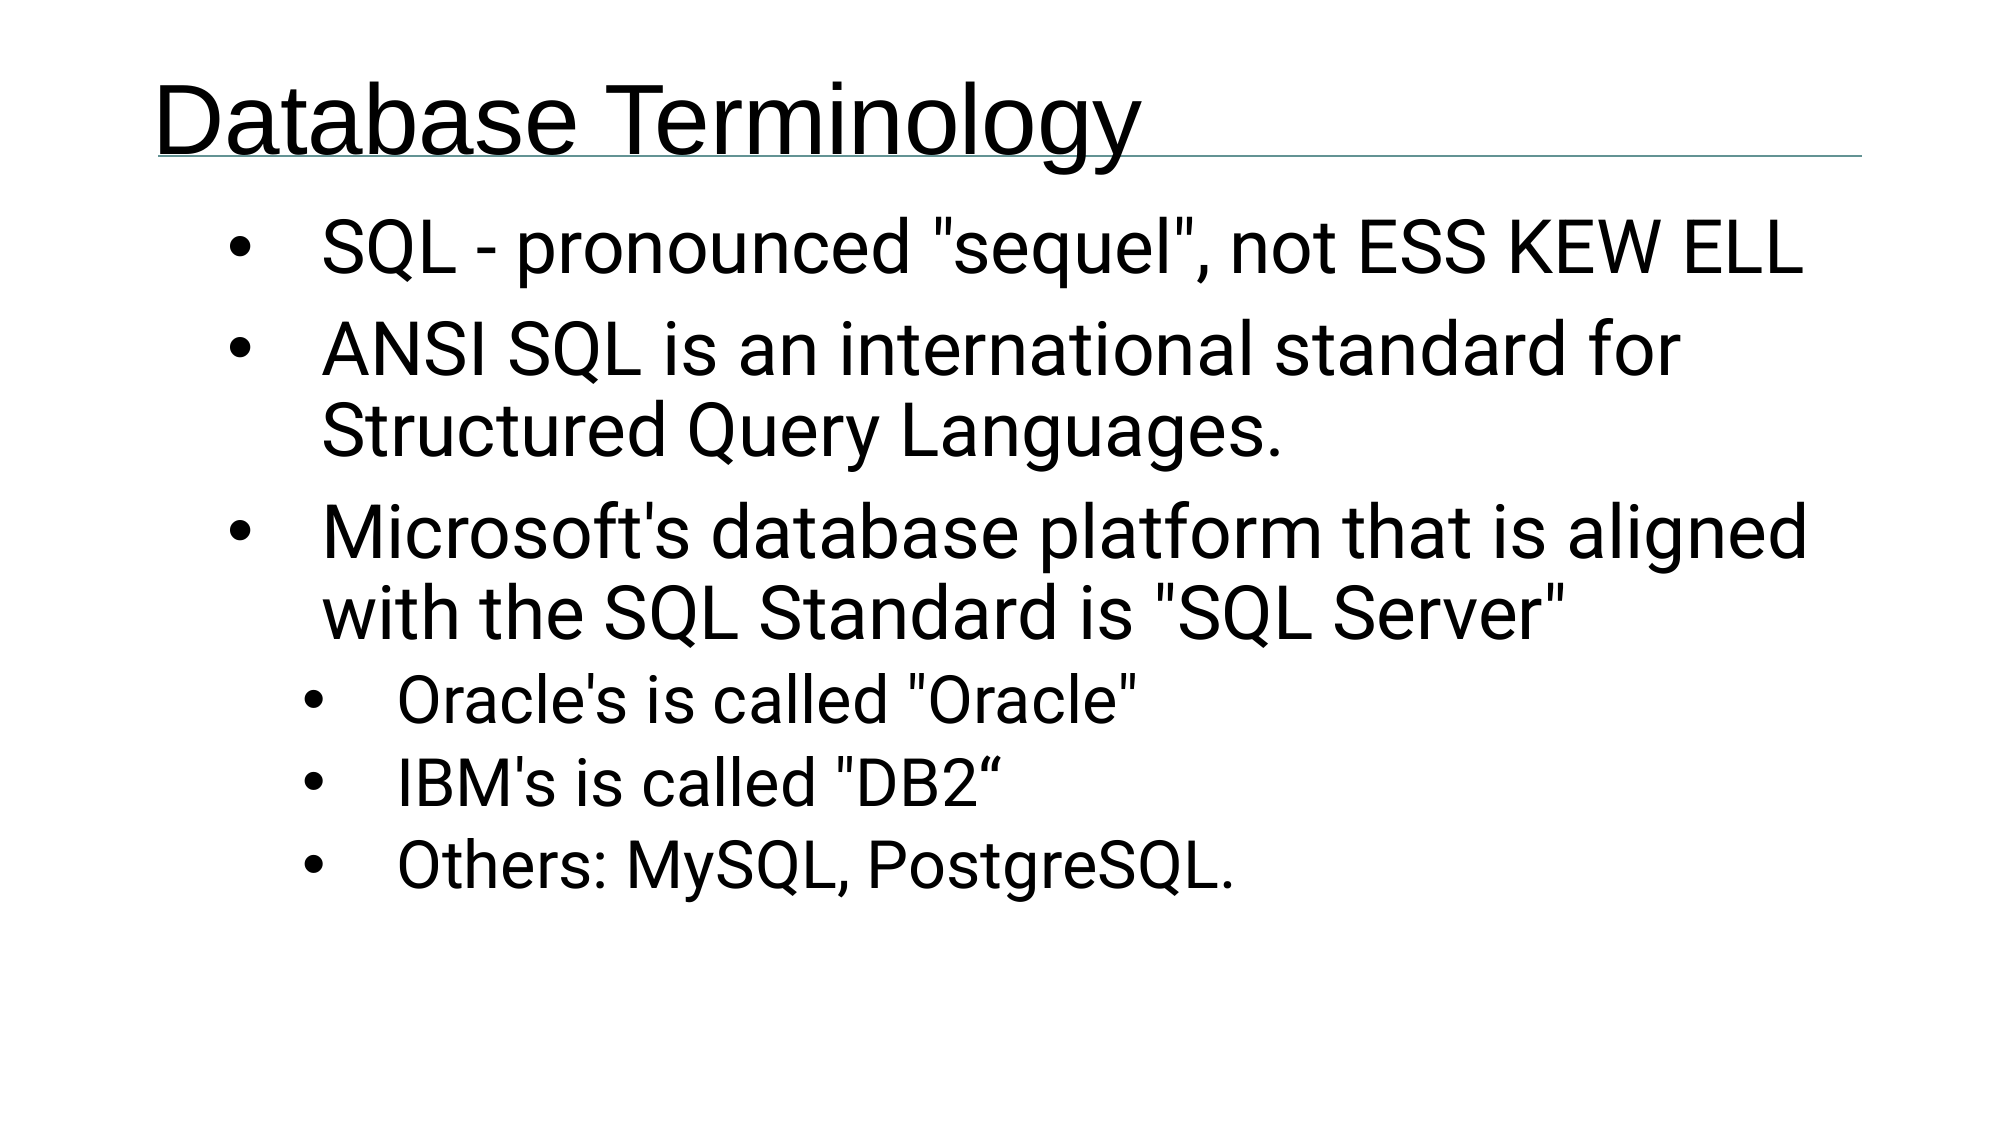

# Database Terminology
SQL - pronounced "sequel", not ESS KEW ELL
ANSI SQL is an international standard for Structured Query Languages.
Microsoft's database platform that is aligned with the SQL Standard is "SQL Server"
Oracle's is called "Oracle"
IBM's is called "DB2“
Others: MySQL, PostgreSQL.